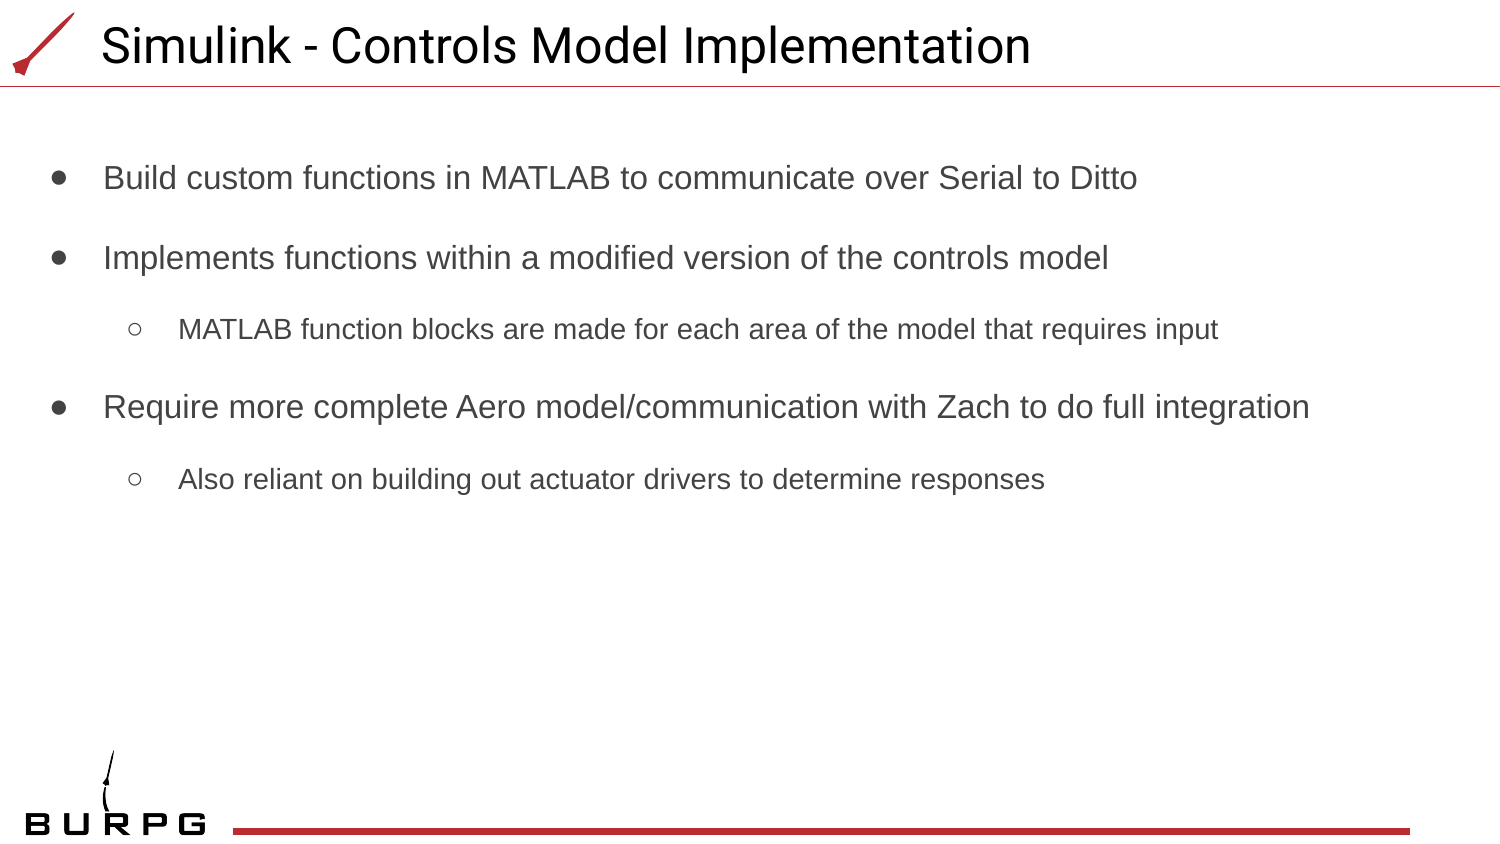

# Simulink - Controls Model Implementation
Build custom functions in MATLAB to communicate over Serial to Ditto
Implements functions within a modified version of the controls model
MATLAB function blocks are made for each area of the model that requires input
Require more complete Aero model/communication with Zach to do full integration
Also reliant on building out actuator drivers to determine responses